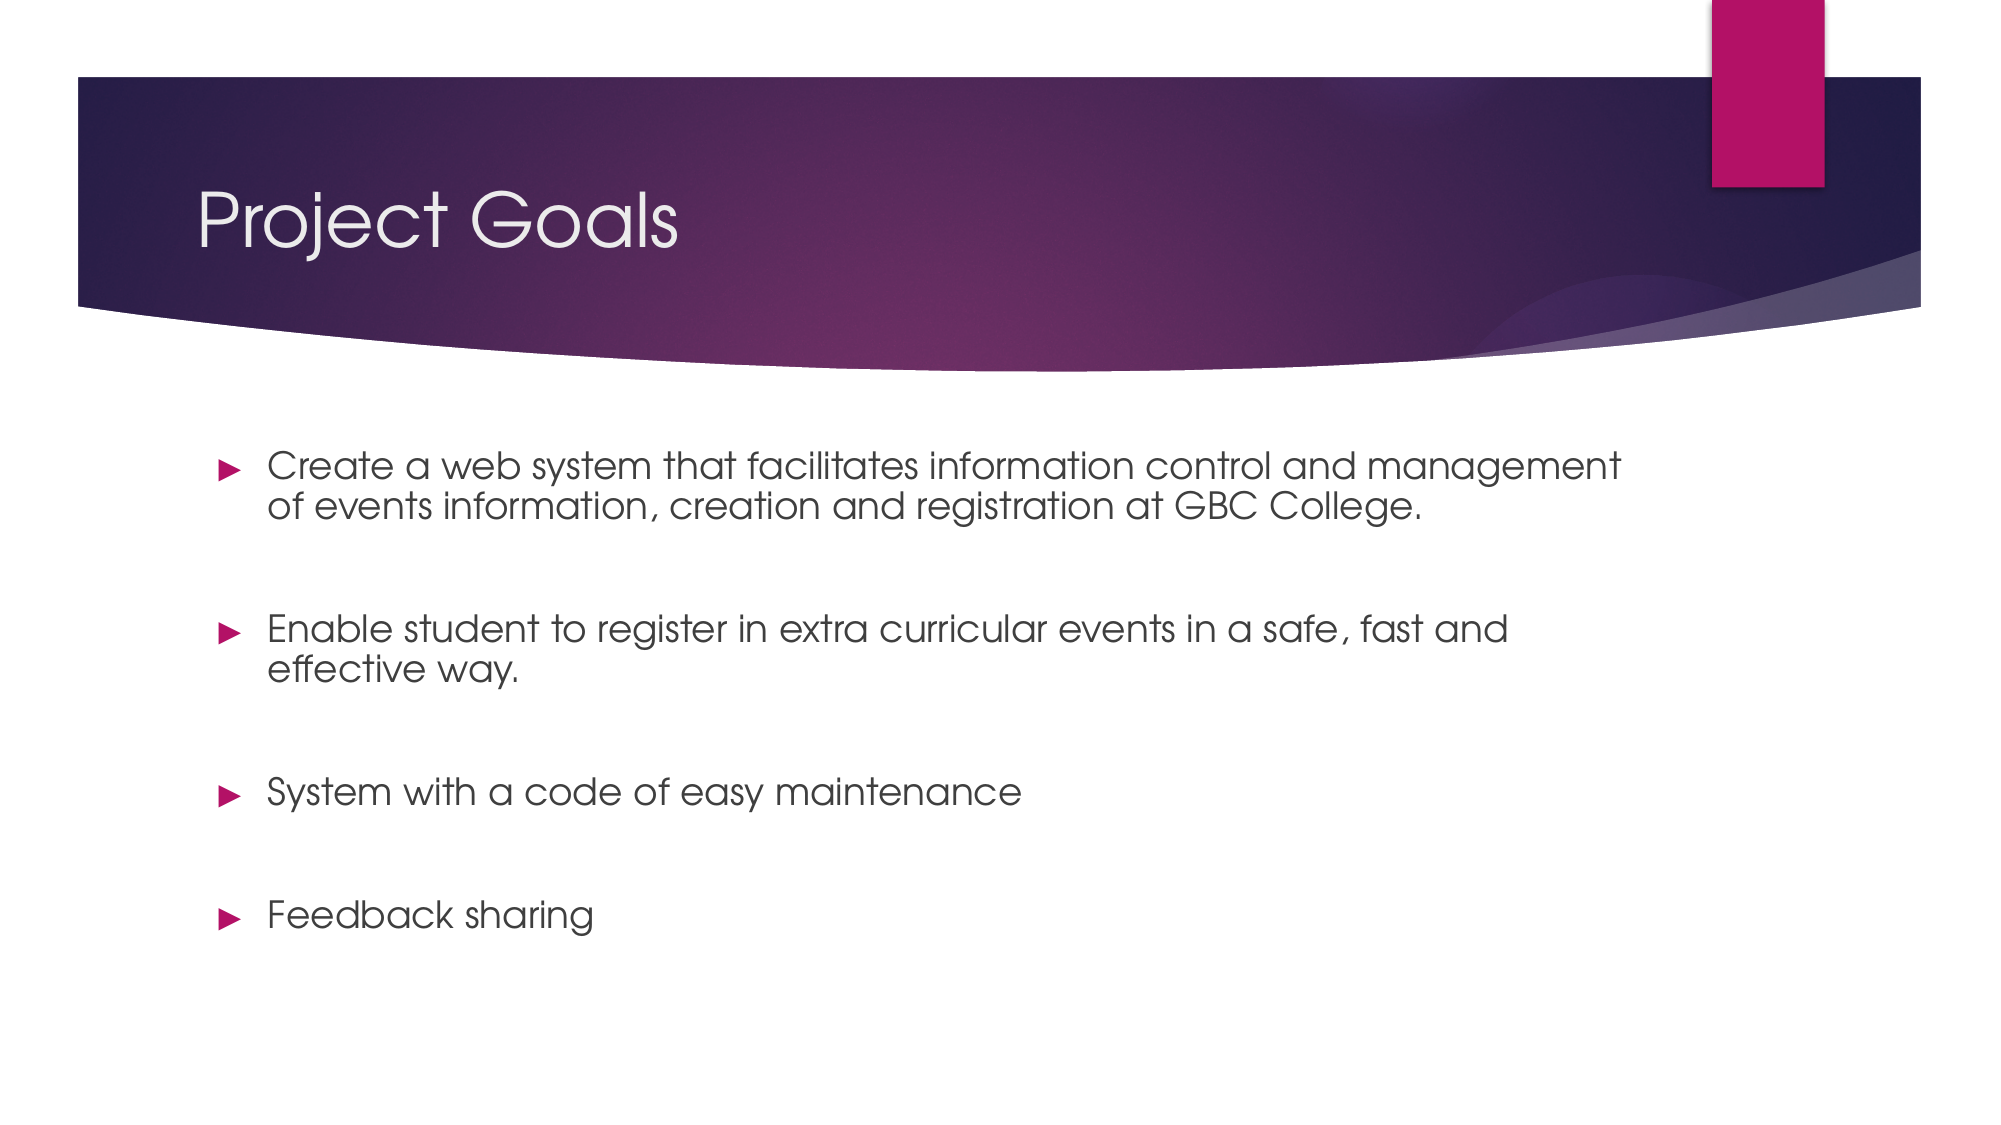

# Project Goals
Create a web system that facilitates information control and management of events information, creation and registration at GBC College.

Enable student to register in extra curricular events in a safe, fast and effective way.

System with a code of easy maintenance

Feedback sharing